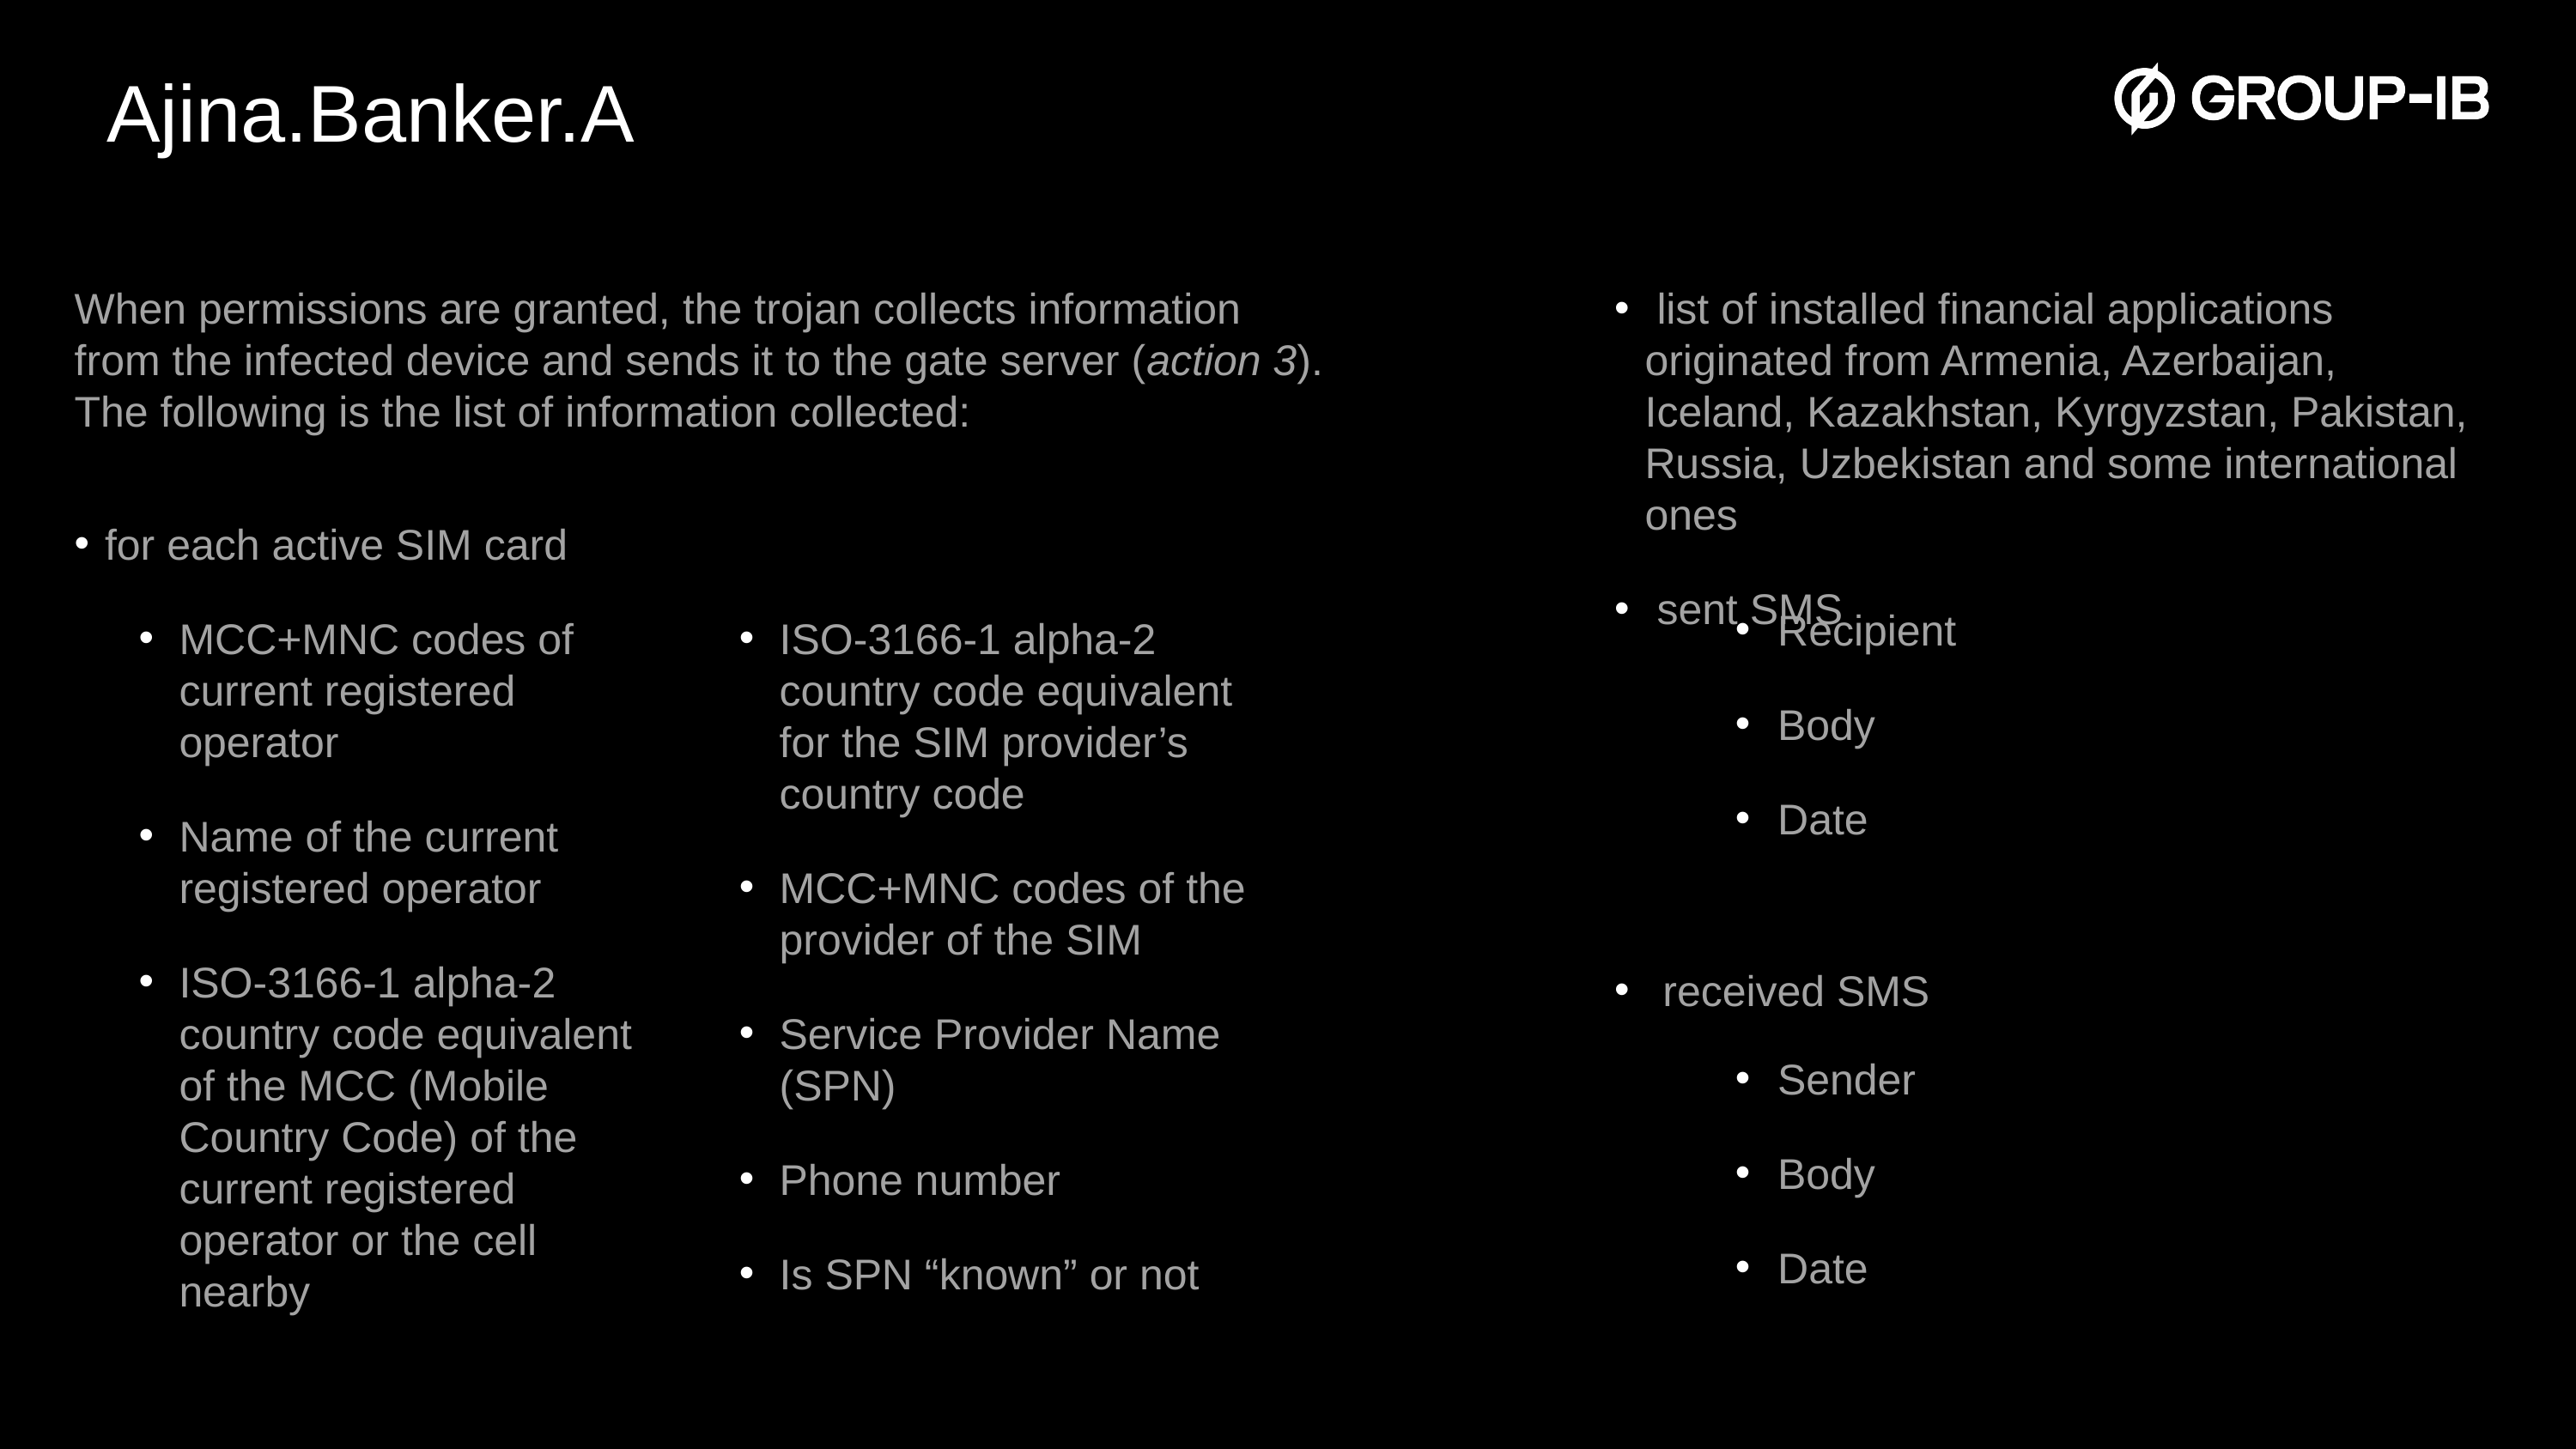

Ajina.Banker.A
When permissions are granted, the trojan collects information from the infected device and sends it to the gate server (action 3). The following is the list of information collected:
 list of installed financial applications originated from Armenia, Azerbaijan, Iceland, Kazakhstan, Kyrgyzstan, Pakistan, Russia, Uzbekistan and some international ones
 sent SMS
for each active SIM card
MCC+MNC codes of current registered operator
Name of the current registered operator
ISO-3166-1 alpha-2 country code equivalent of the MCC (Mobile Country Code) of the current registered operator or the cell nearby

ISO-3166-1 alpha-2 country code equivalent for the SIM provider’s country code
MCC+MNC codes of the provider of the SIM
Service Provider Name (SPN)
Phone number
Is SPN “known” or not
 Recipient
 Body
 Date
received SMS
 Sender
 Body
 Date